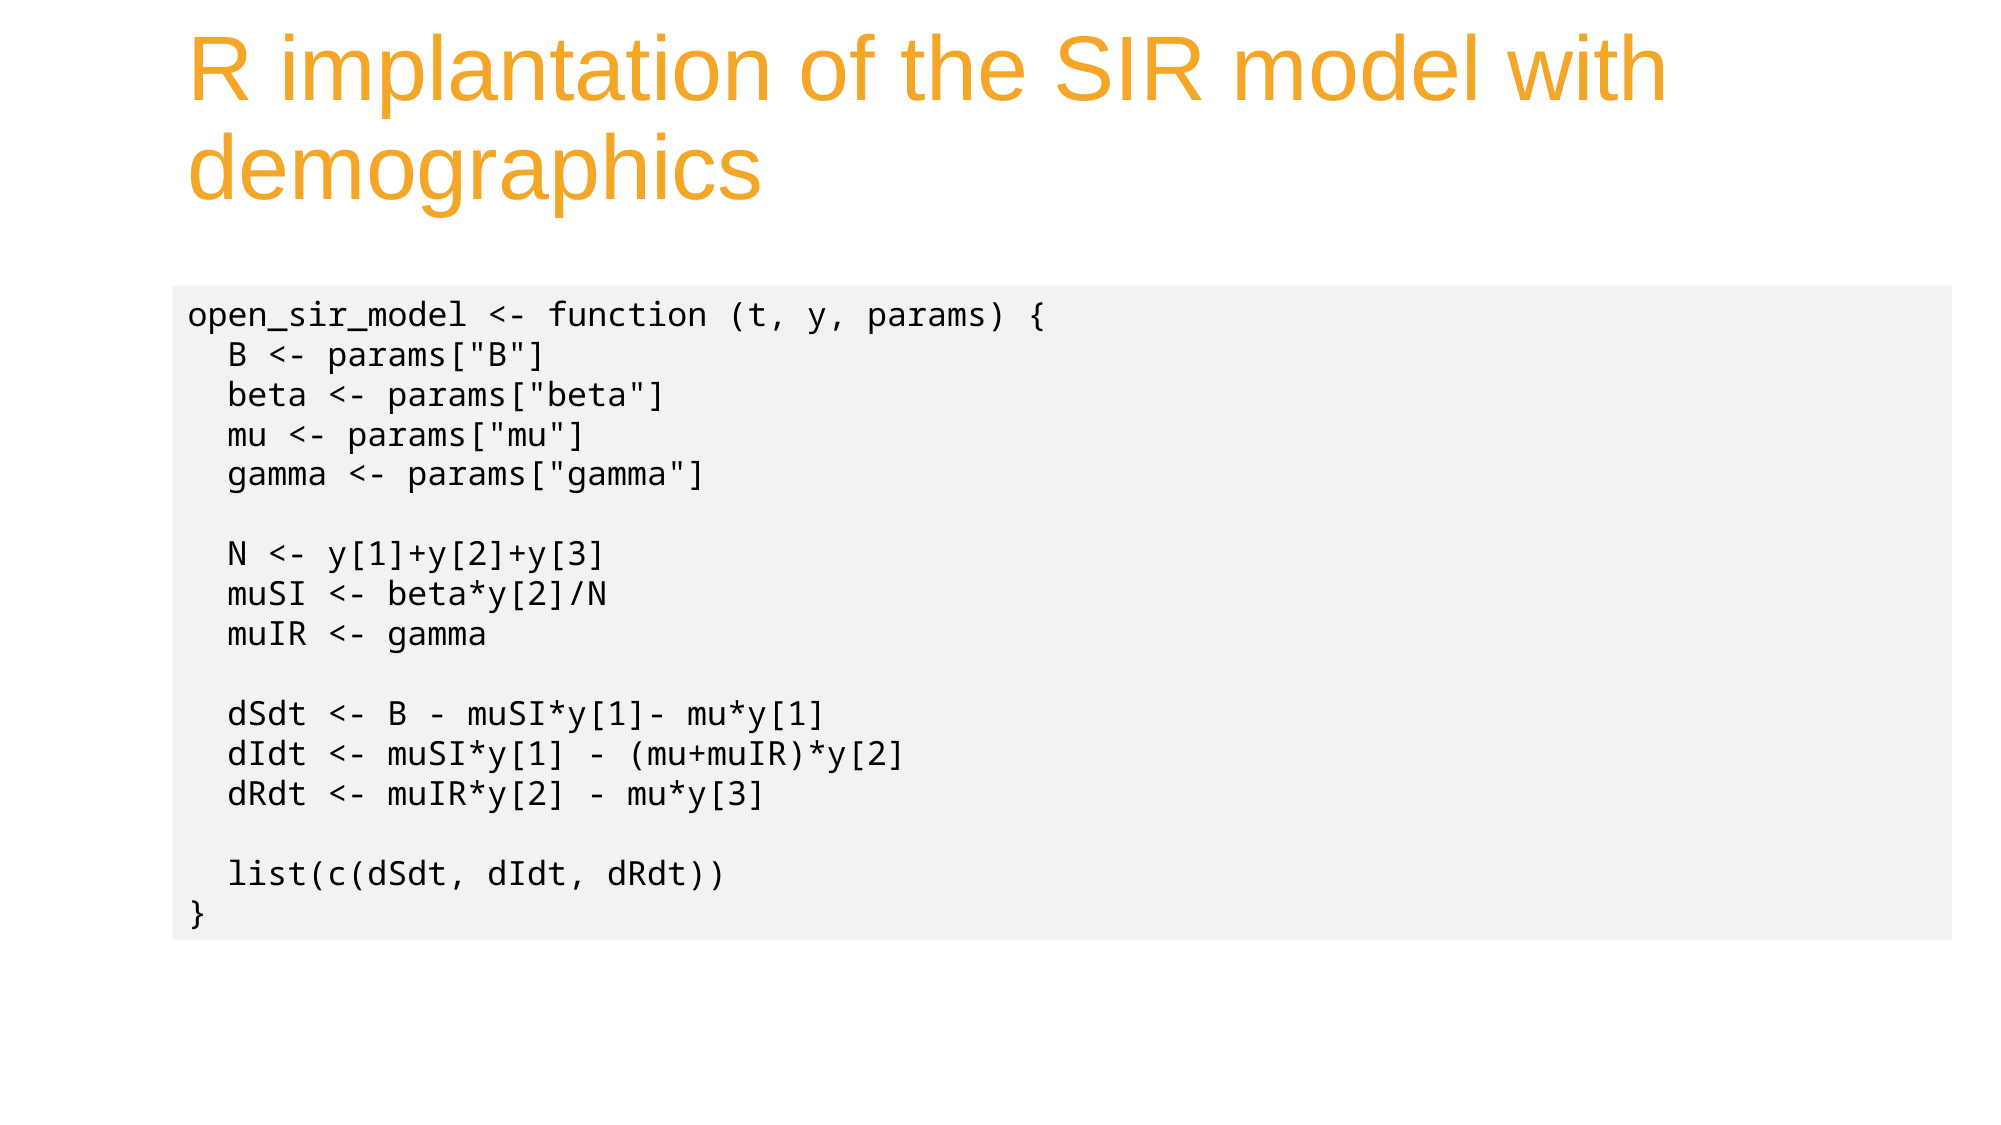

R implantation of the SIR model with demographics
open_sir_model <- function (t, y, params) {
  B <- params["B"]
  beta <- params["beta"]
  mu <- params["mu"]
  gamma <- params["gamma"]

  N <- y[1]+y[2]+y[3]
  muSI <- beta*y[2]/N
  muIR <- gamma

  dSdt <- B - muSI*y[1]- mu*y[1]
  dIdt <- muSI*y[1] - (mu+muIR)*y[2]
  dRdt <- muIR*y[2] - mu*y[3]

  list(c(dSdt, dIdt, dRdt))
}